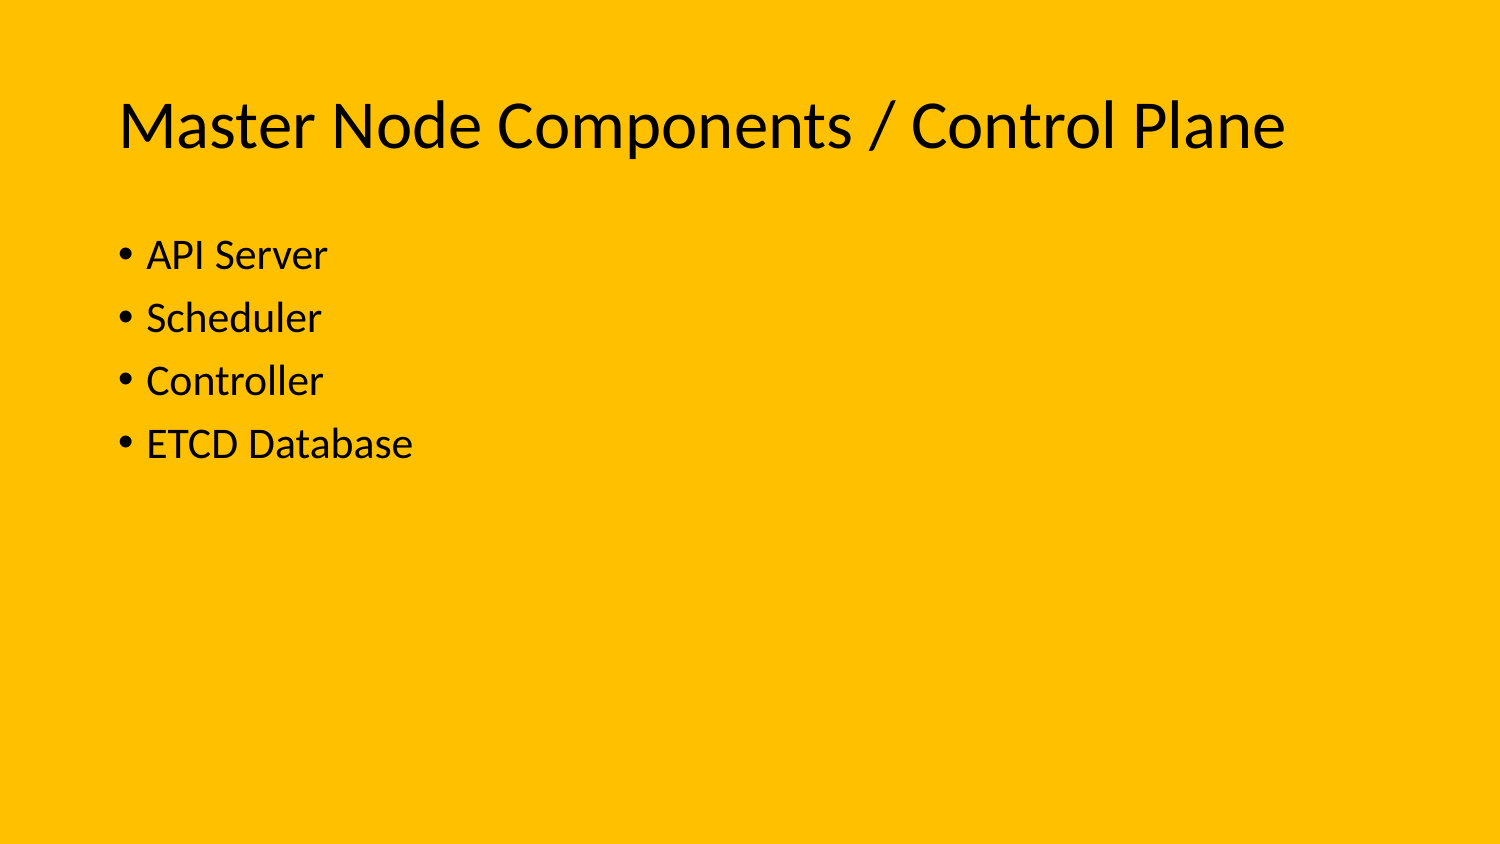

# Master Node Components / Control Plane
API Server
Scheduler
Controller
ETCD Database